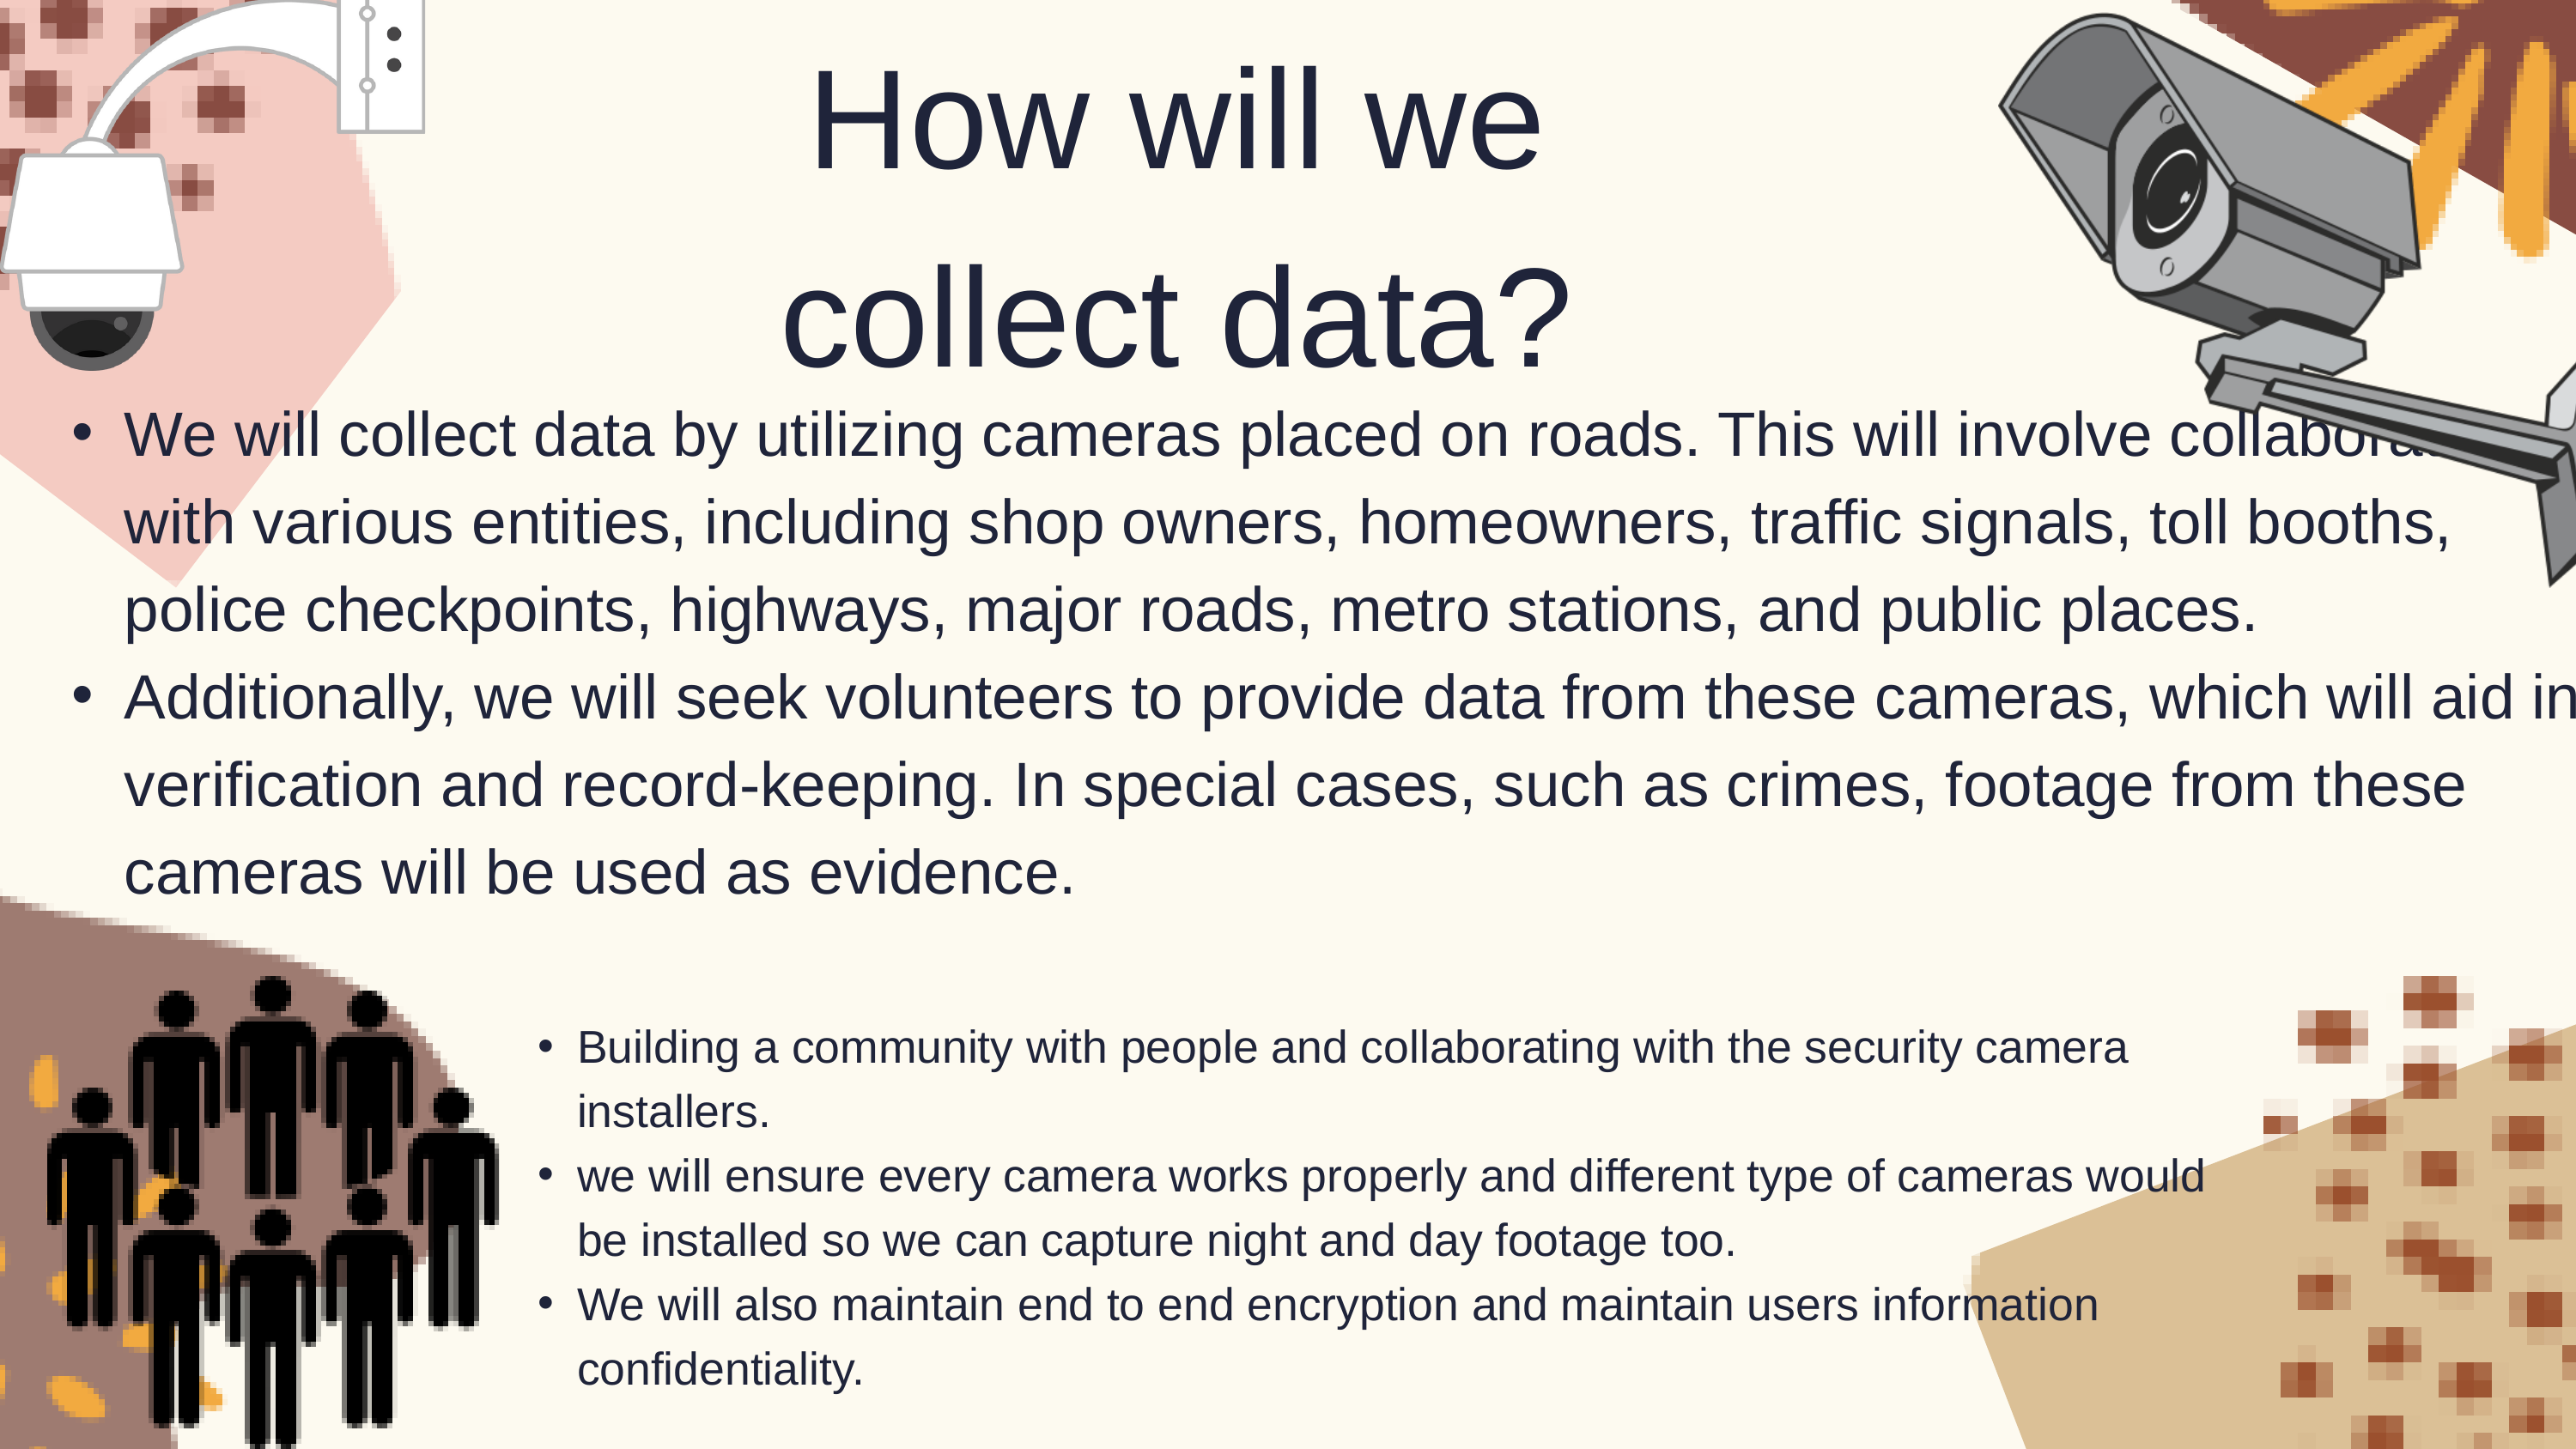

How will we collect data?

We will collect data by utilizing cameras placed on roads. This will involve collaborating with various entities, including shop owners, homeowners, traffic signals, toll booths, police checkpoints, highways, major roads, metro stations, and public places.
Additionally, we will seek volunteers to provide data from these cameras, which will aid in verification and record-keeping. In special cases, such as crimes, footage from these cameras will be used as evidence.

Building a community with people and collaborating with the security camera installers.
we will ensure every camera works properly and different type of cameras would be installed so we can capture night and day footage too.
We will also maintain end to end encryption and maintain users information confidentiality.